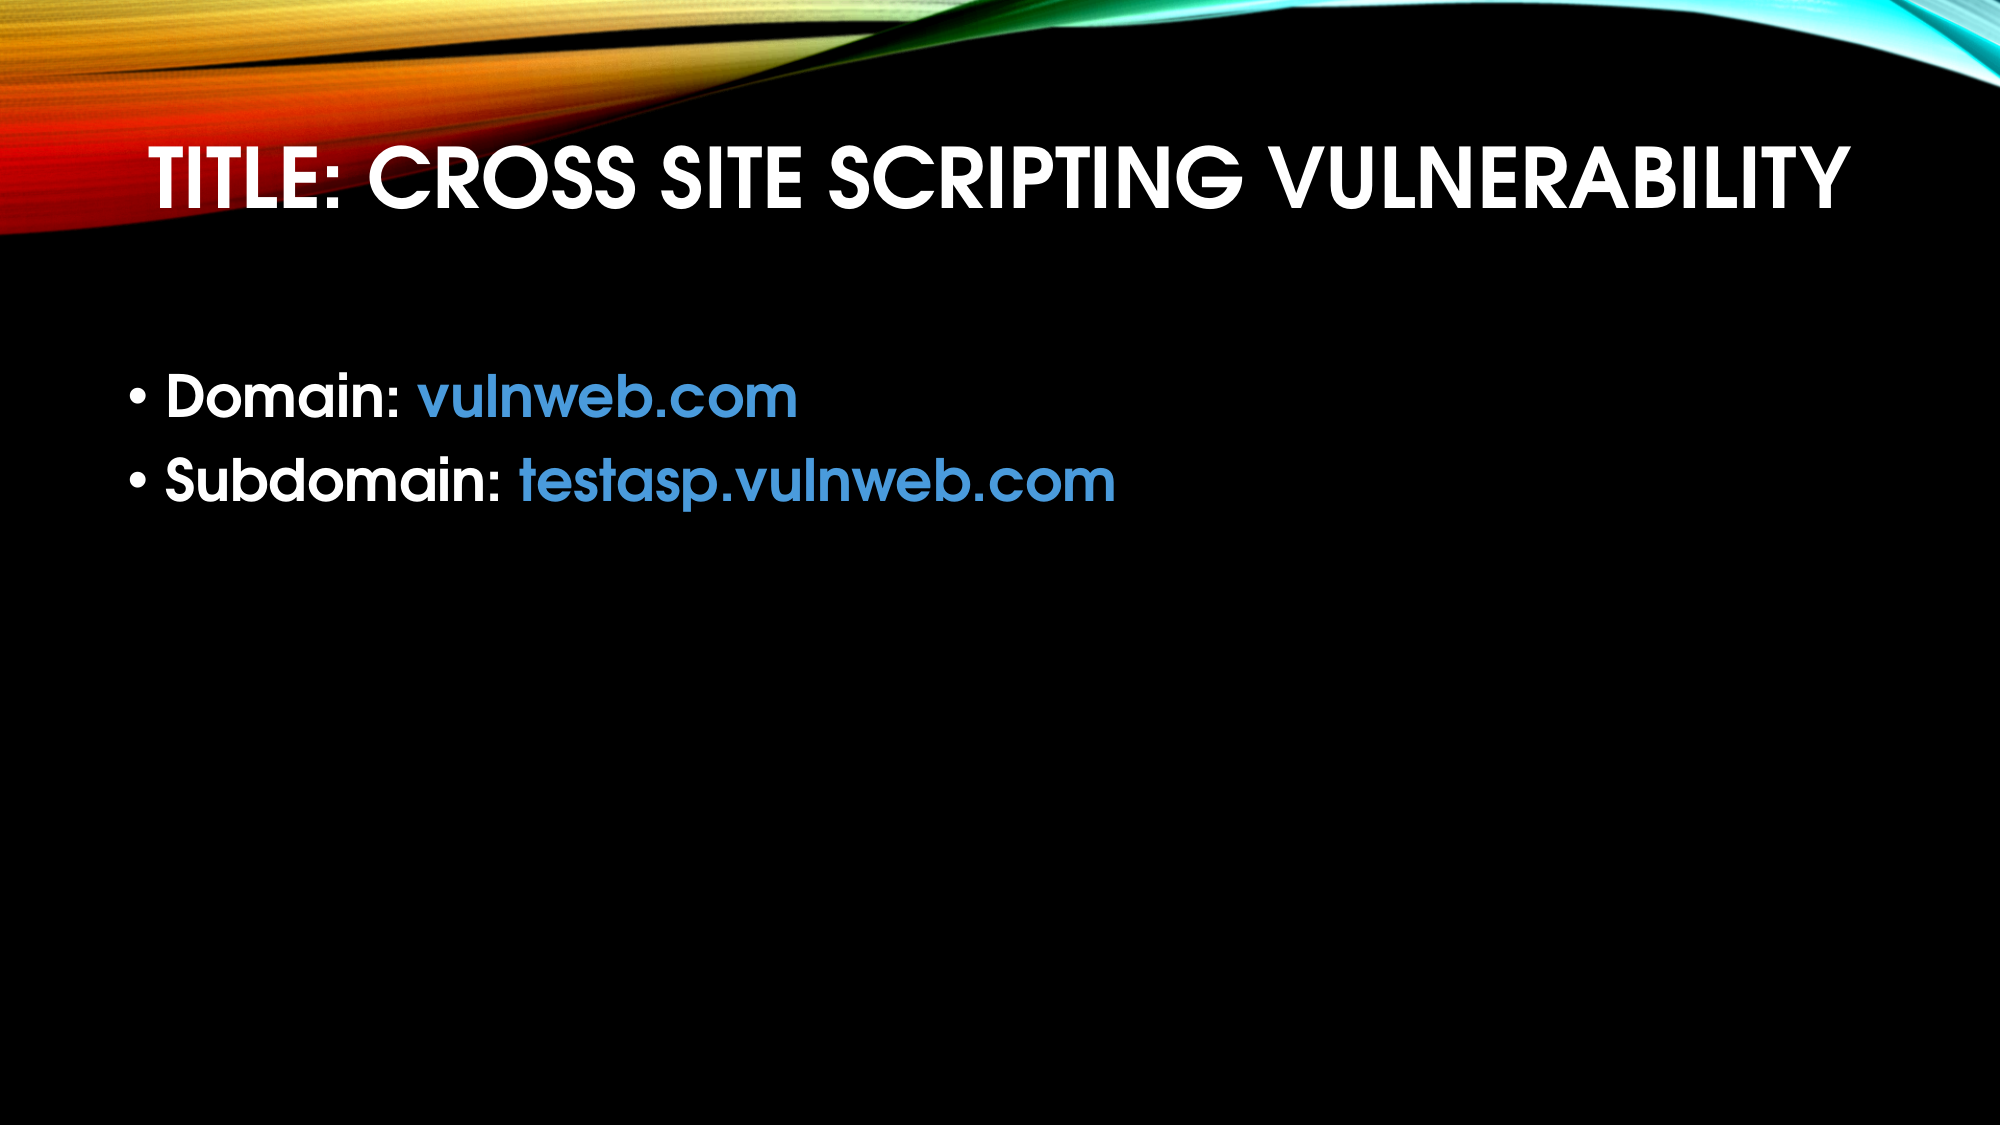

# Title: Cross Site Scripting Vulnerability
Domain: vulnweb.com
Subdomain: testasp.vulnweb.com